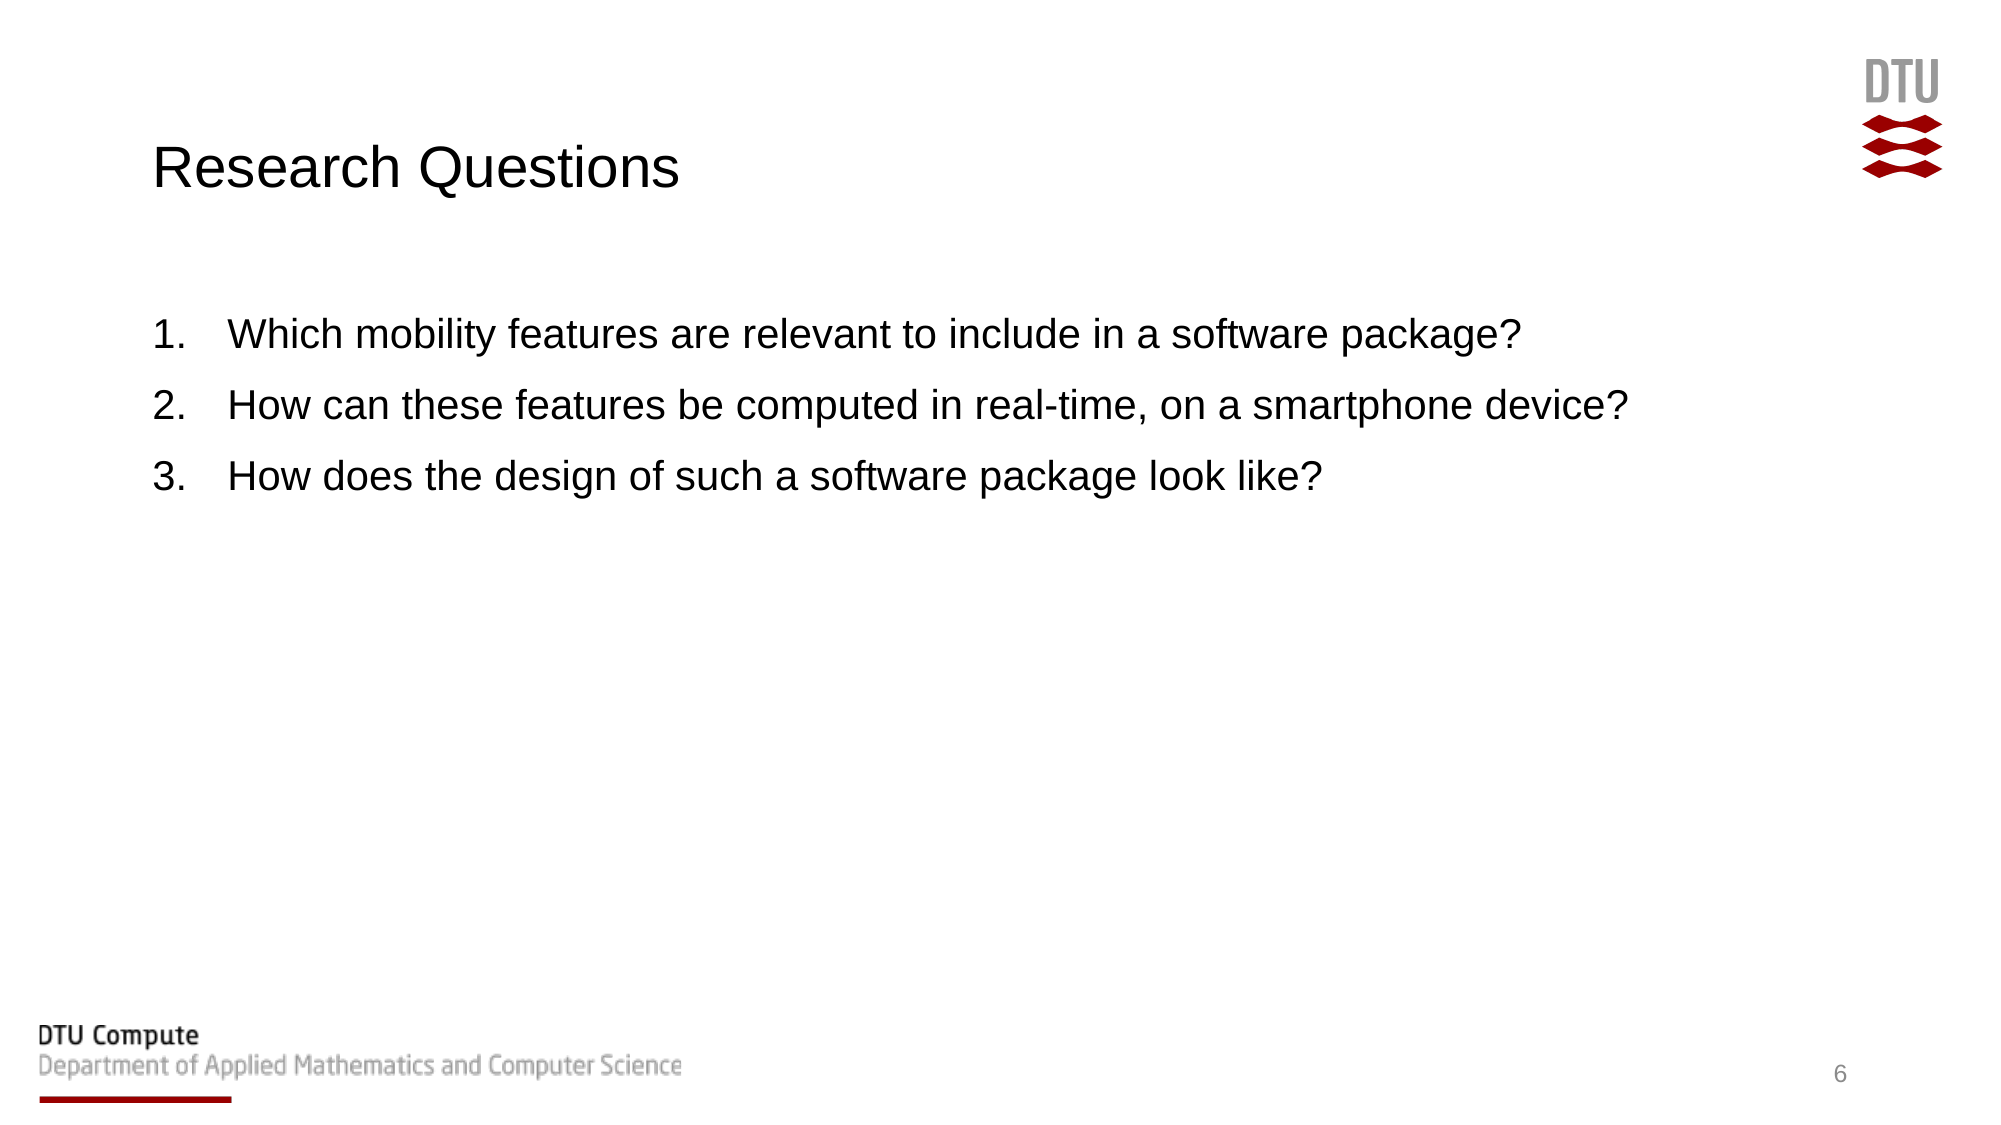

# Research Questions
Which mobility features are relevant to include in a software package?
How can these features be computed in real-time, on a smartphone device?
How does the design of such a software package look like?

6